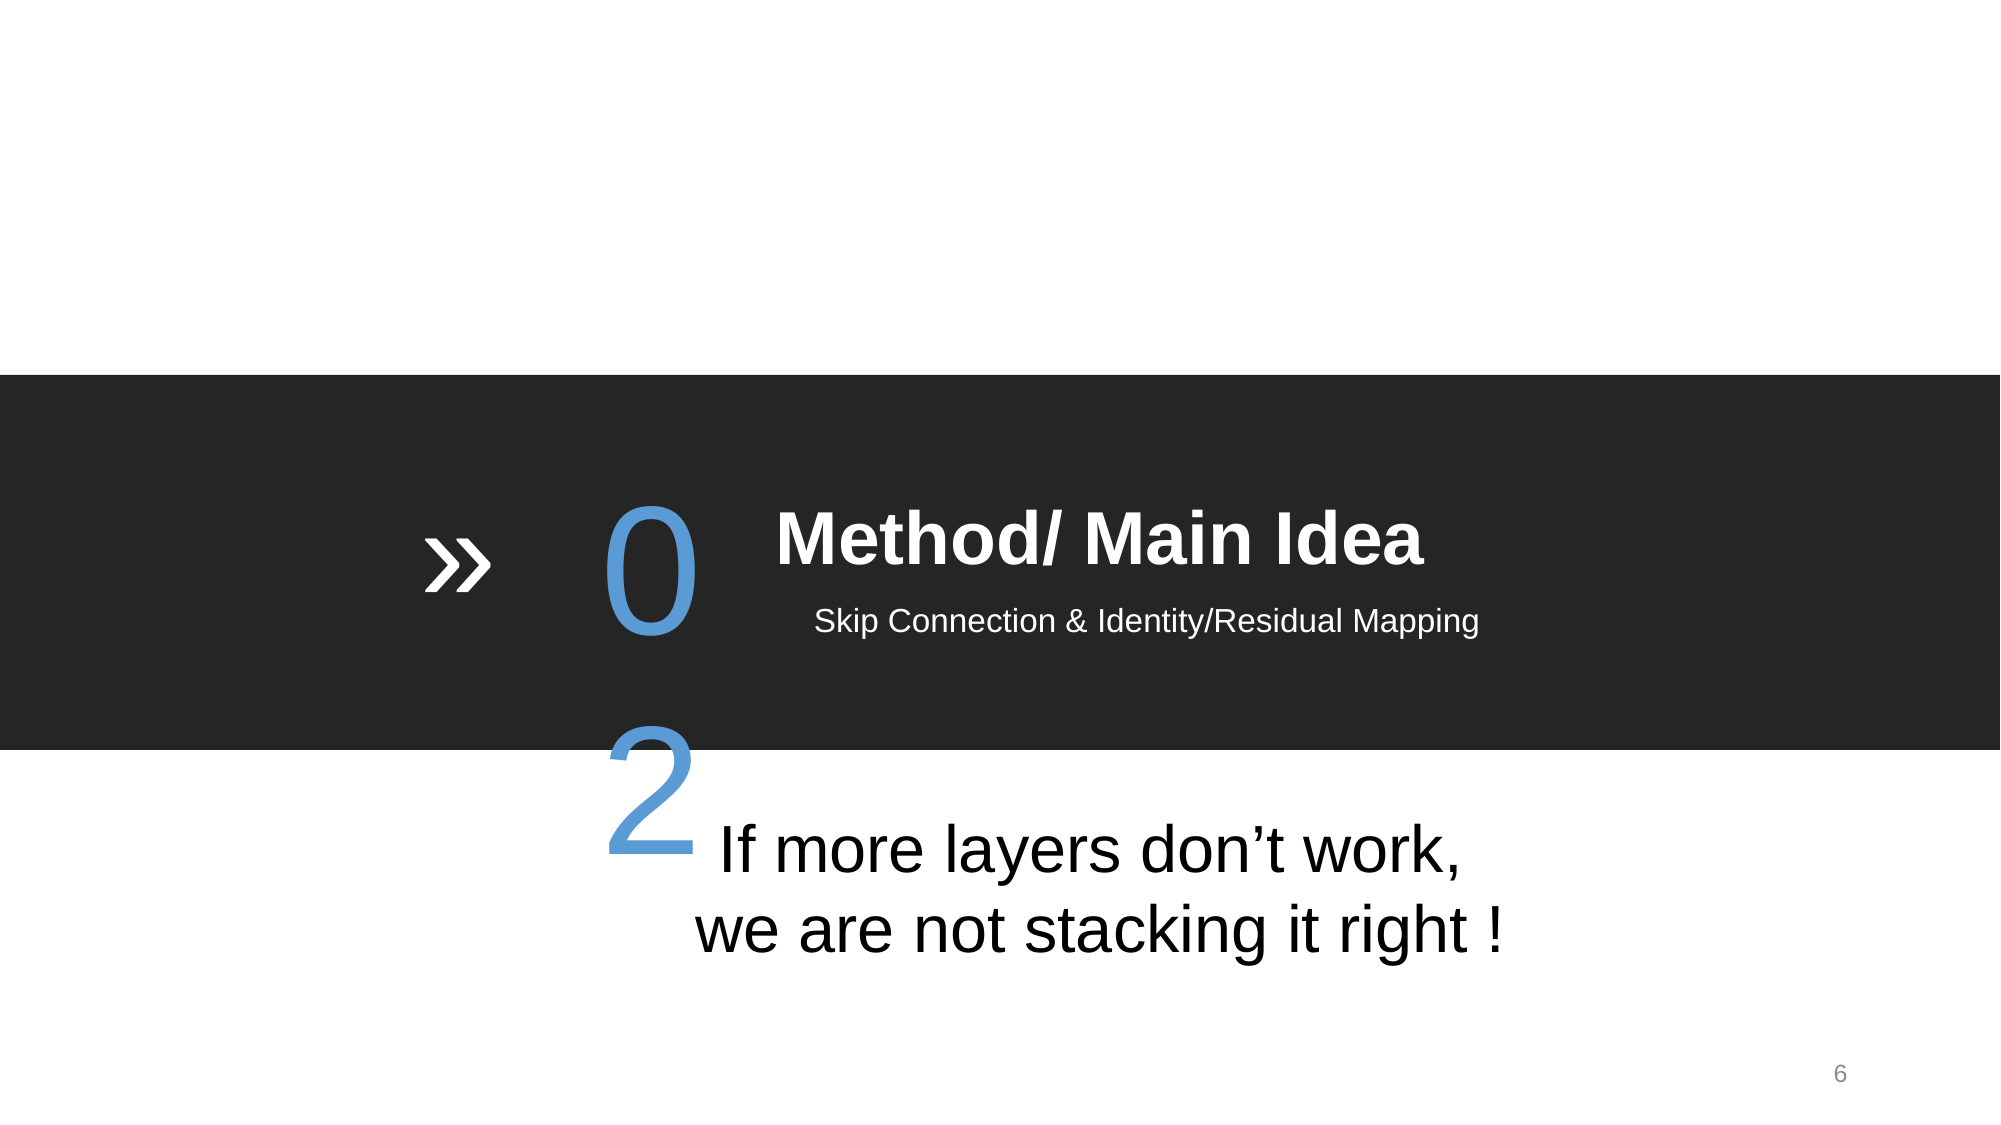

02
Method/ Main Idea
Skip Connection & Identity/Residual Mapping
«
If more layers don’t work,
we are not stacking it right !
6